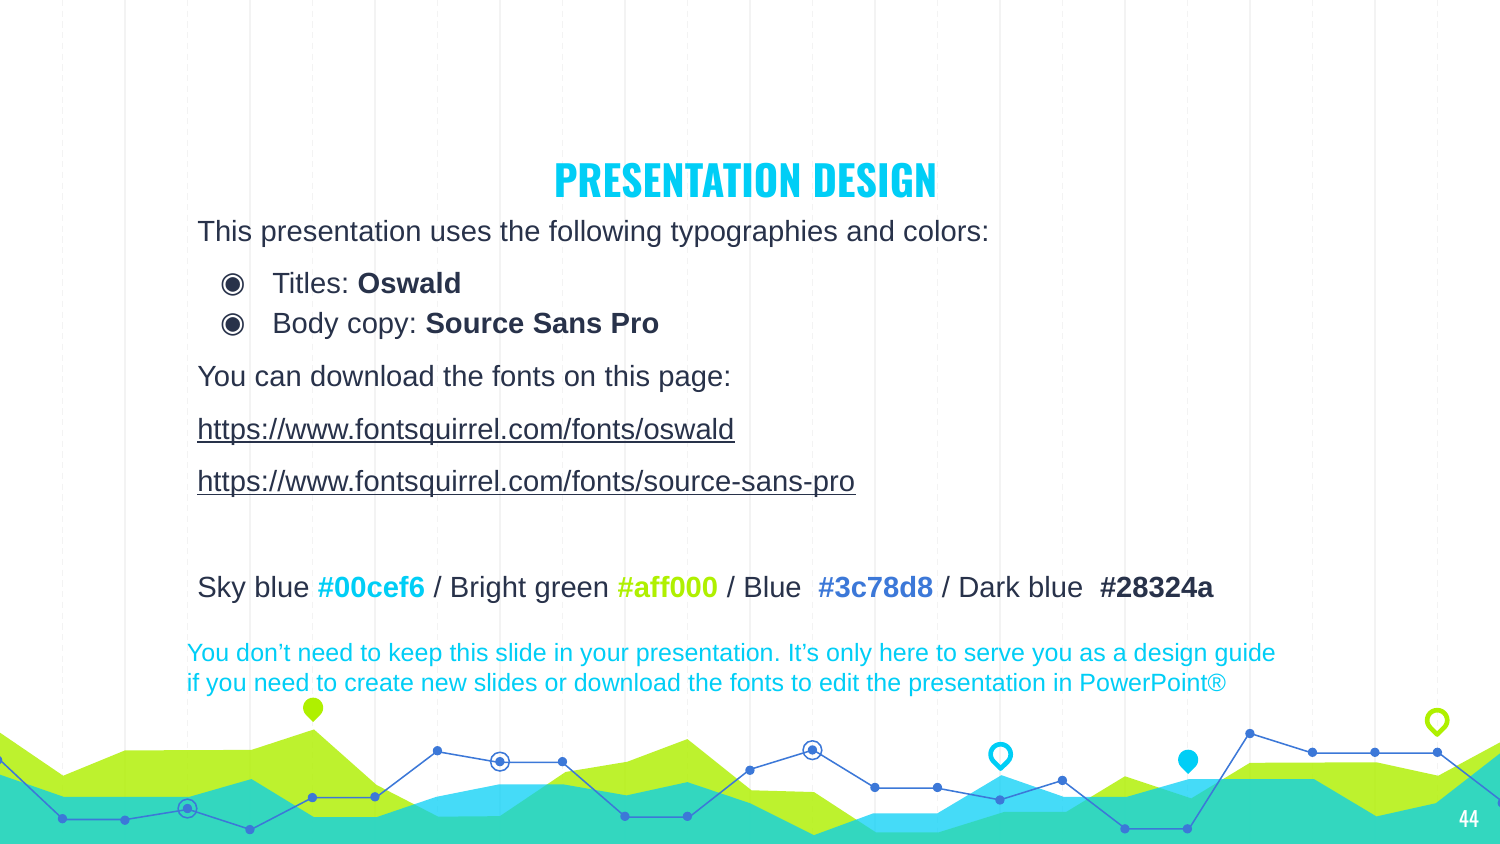

# PRESENTATION DESIGN
This presentation uses the following typographies and colors:
Titles: Oswald
Body copy: Source Sans Pro
You can download the fonts on this page:
https://www.fontsquirrel.com/fonts/oswald
https://www.fontsquirrel.com/fonts/source-sans-pro

Sky blue #00cef6 / Bright green #aff000 / Blue  #3c78d8 / Dark blue  #28324a
You don’t need to keep this slide in your presentation. It’s only here to serve you as a design guide if you need to create new slides or download the fonts to edit the presentation in PowerPoint®

44